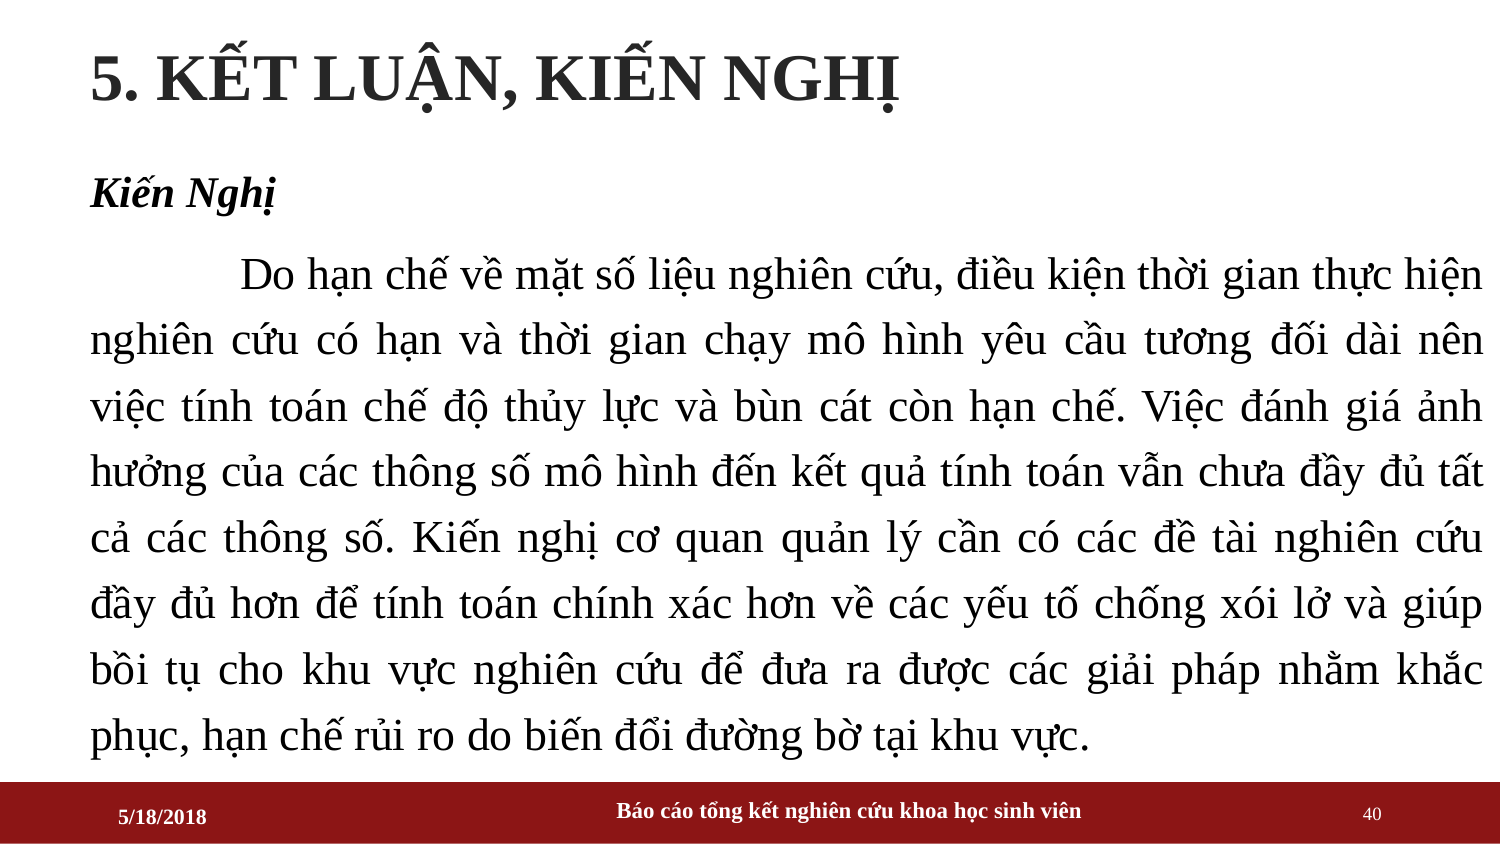

# 5. KẾT LUẬN, KIẾN NGHỊ
Kiến Nghị
	Do hạn chế về mặt số liệu nghiên cứu, điều kiện thời gian thực hiện nghiên cứu có hạn và thời gian chạy mô hình yêu cầu tương đối dài nên việc tính toán chế độ thủy lực và bùn cát còn hạn chế. Việc đánh giá ảnh hưởng của các thông số mô hình đến kết quả tính toán vẫn chưa đầy đủ tất cả các thông số. Kiến nghị cơ quan quản lý cần có các đề tài nghiên cứu đầy đủ hơn để tính toán chính xác hơn về các yếu tố chống xói lở và giúp bồi tụ cho khu vực nghiên cứu để đưa ra được các giải pháp nhằm khắc phục, hạn chế rủi ro do biến đổi đường bờ tại khu vực.
Báo cáo tổng kết nghiên cứu khoa học sinh viên
40
5/18/2018